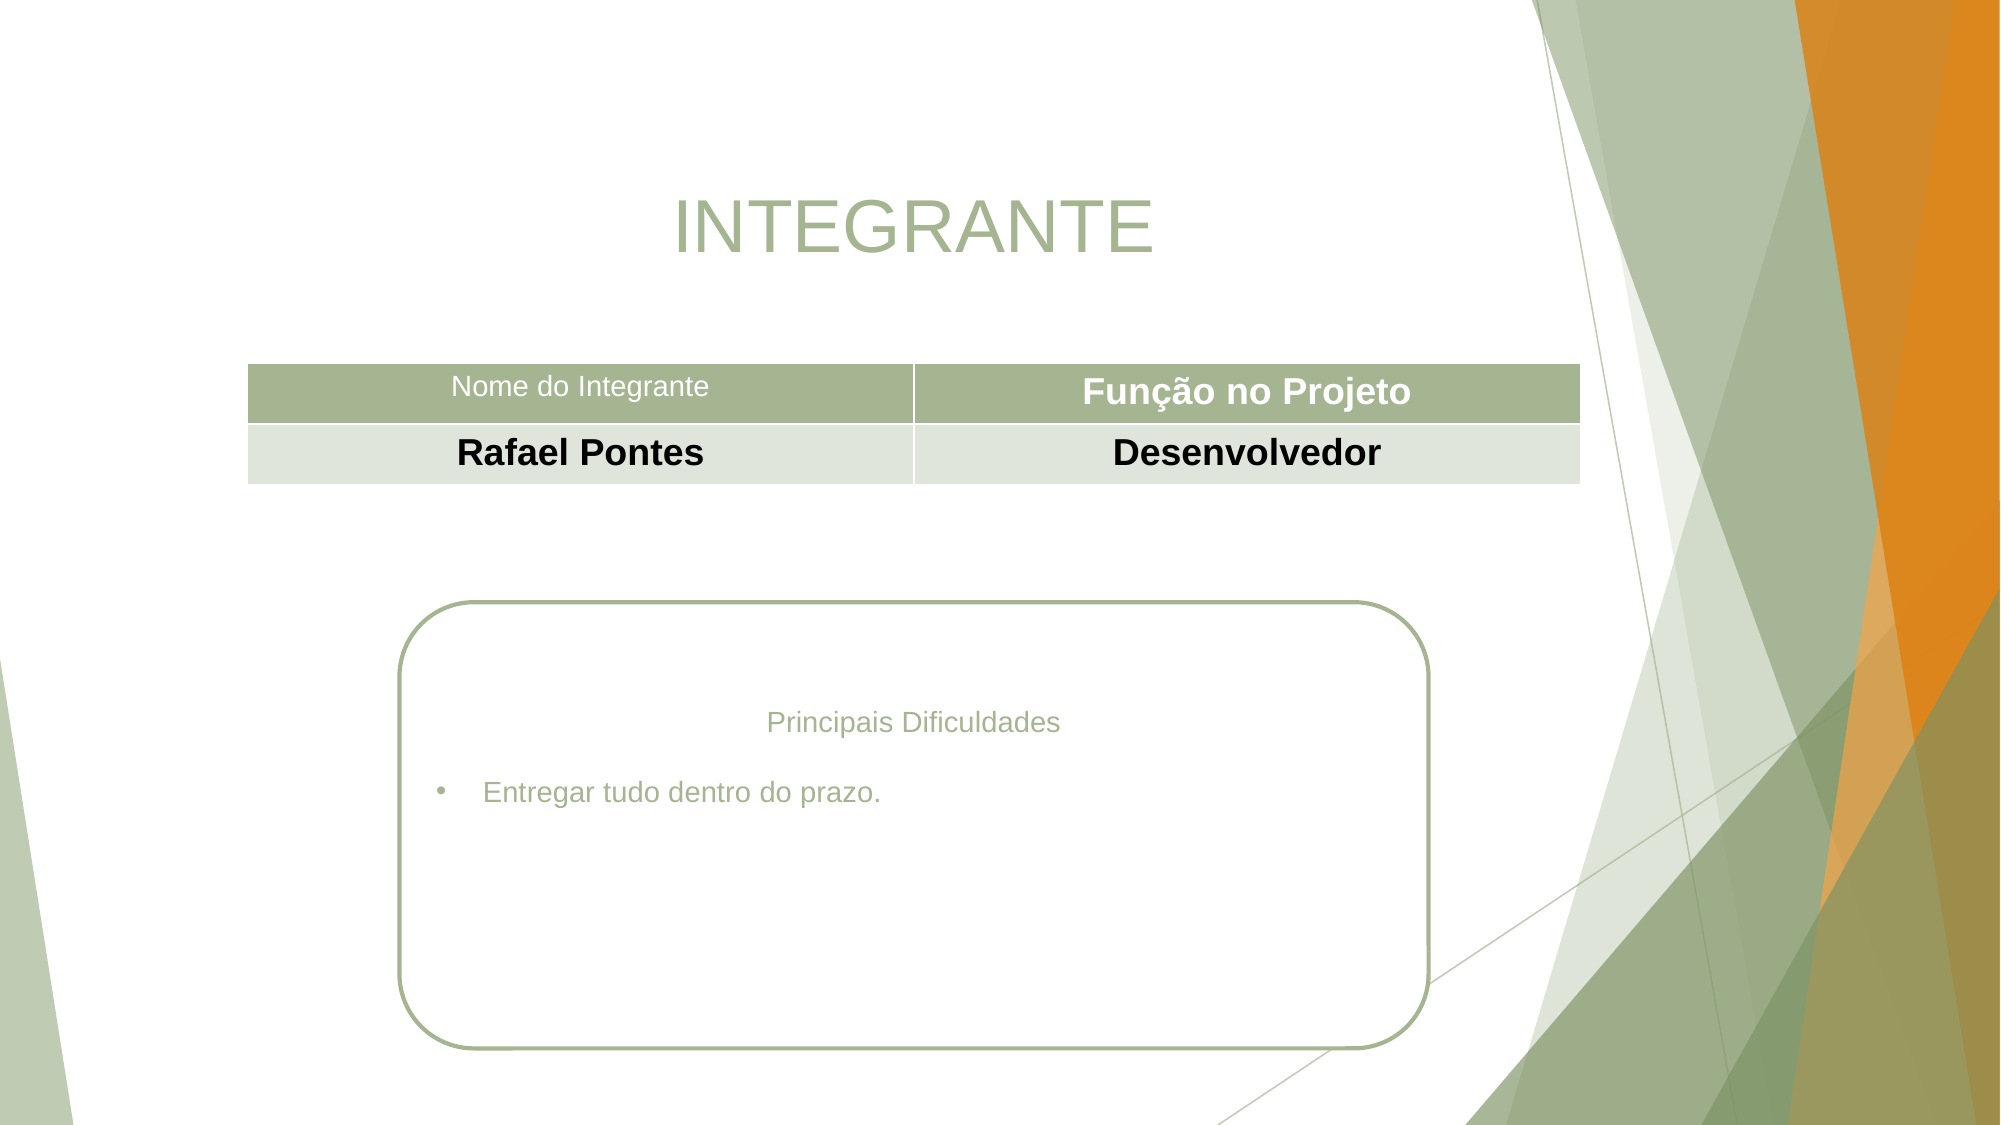

INTEGRANTE
| Nome do Integrante | Função no Projeto |
| --- | --- |
| Rafael Pontes | Desenvolvedor |
Principais Dificuldades

Entregar tudo dentro do prazo.